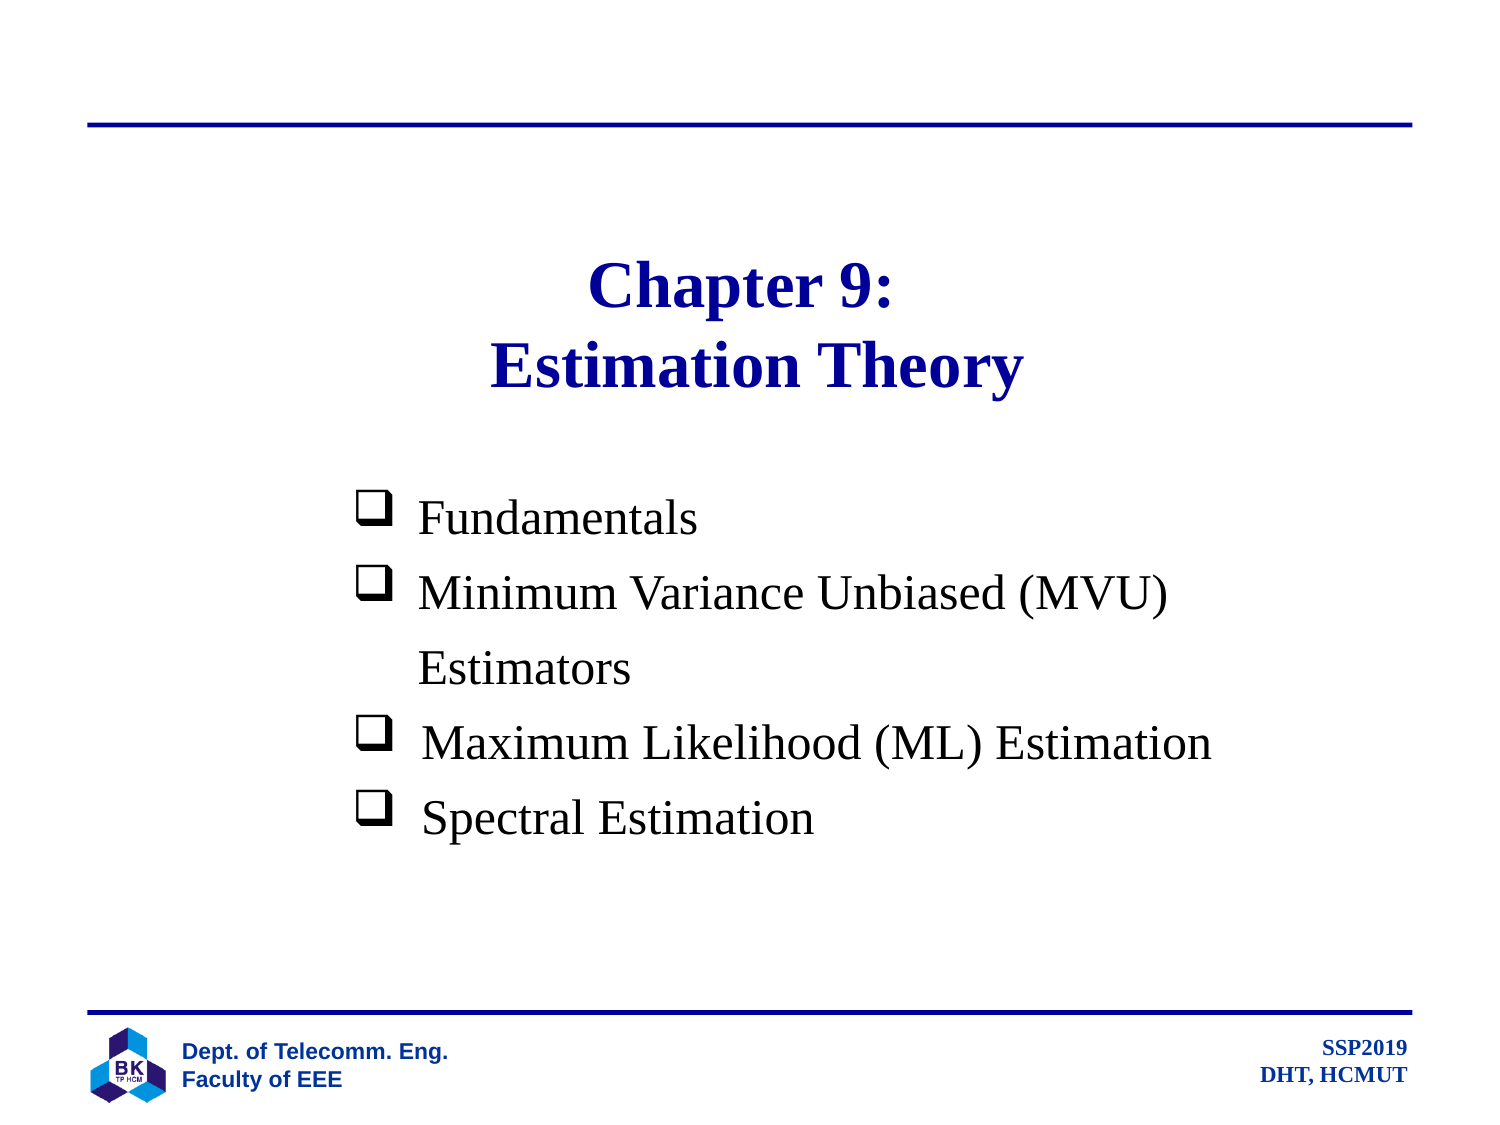

# Chapter 9: Estimation Theory
Fundamentals
Minimum Variance Unbiased (MVU)  Estimators
 Maximum Likelihood (ML) Estimation
 Spectral Estimation